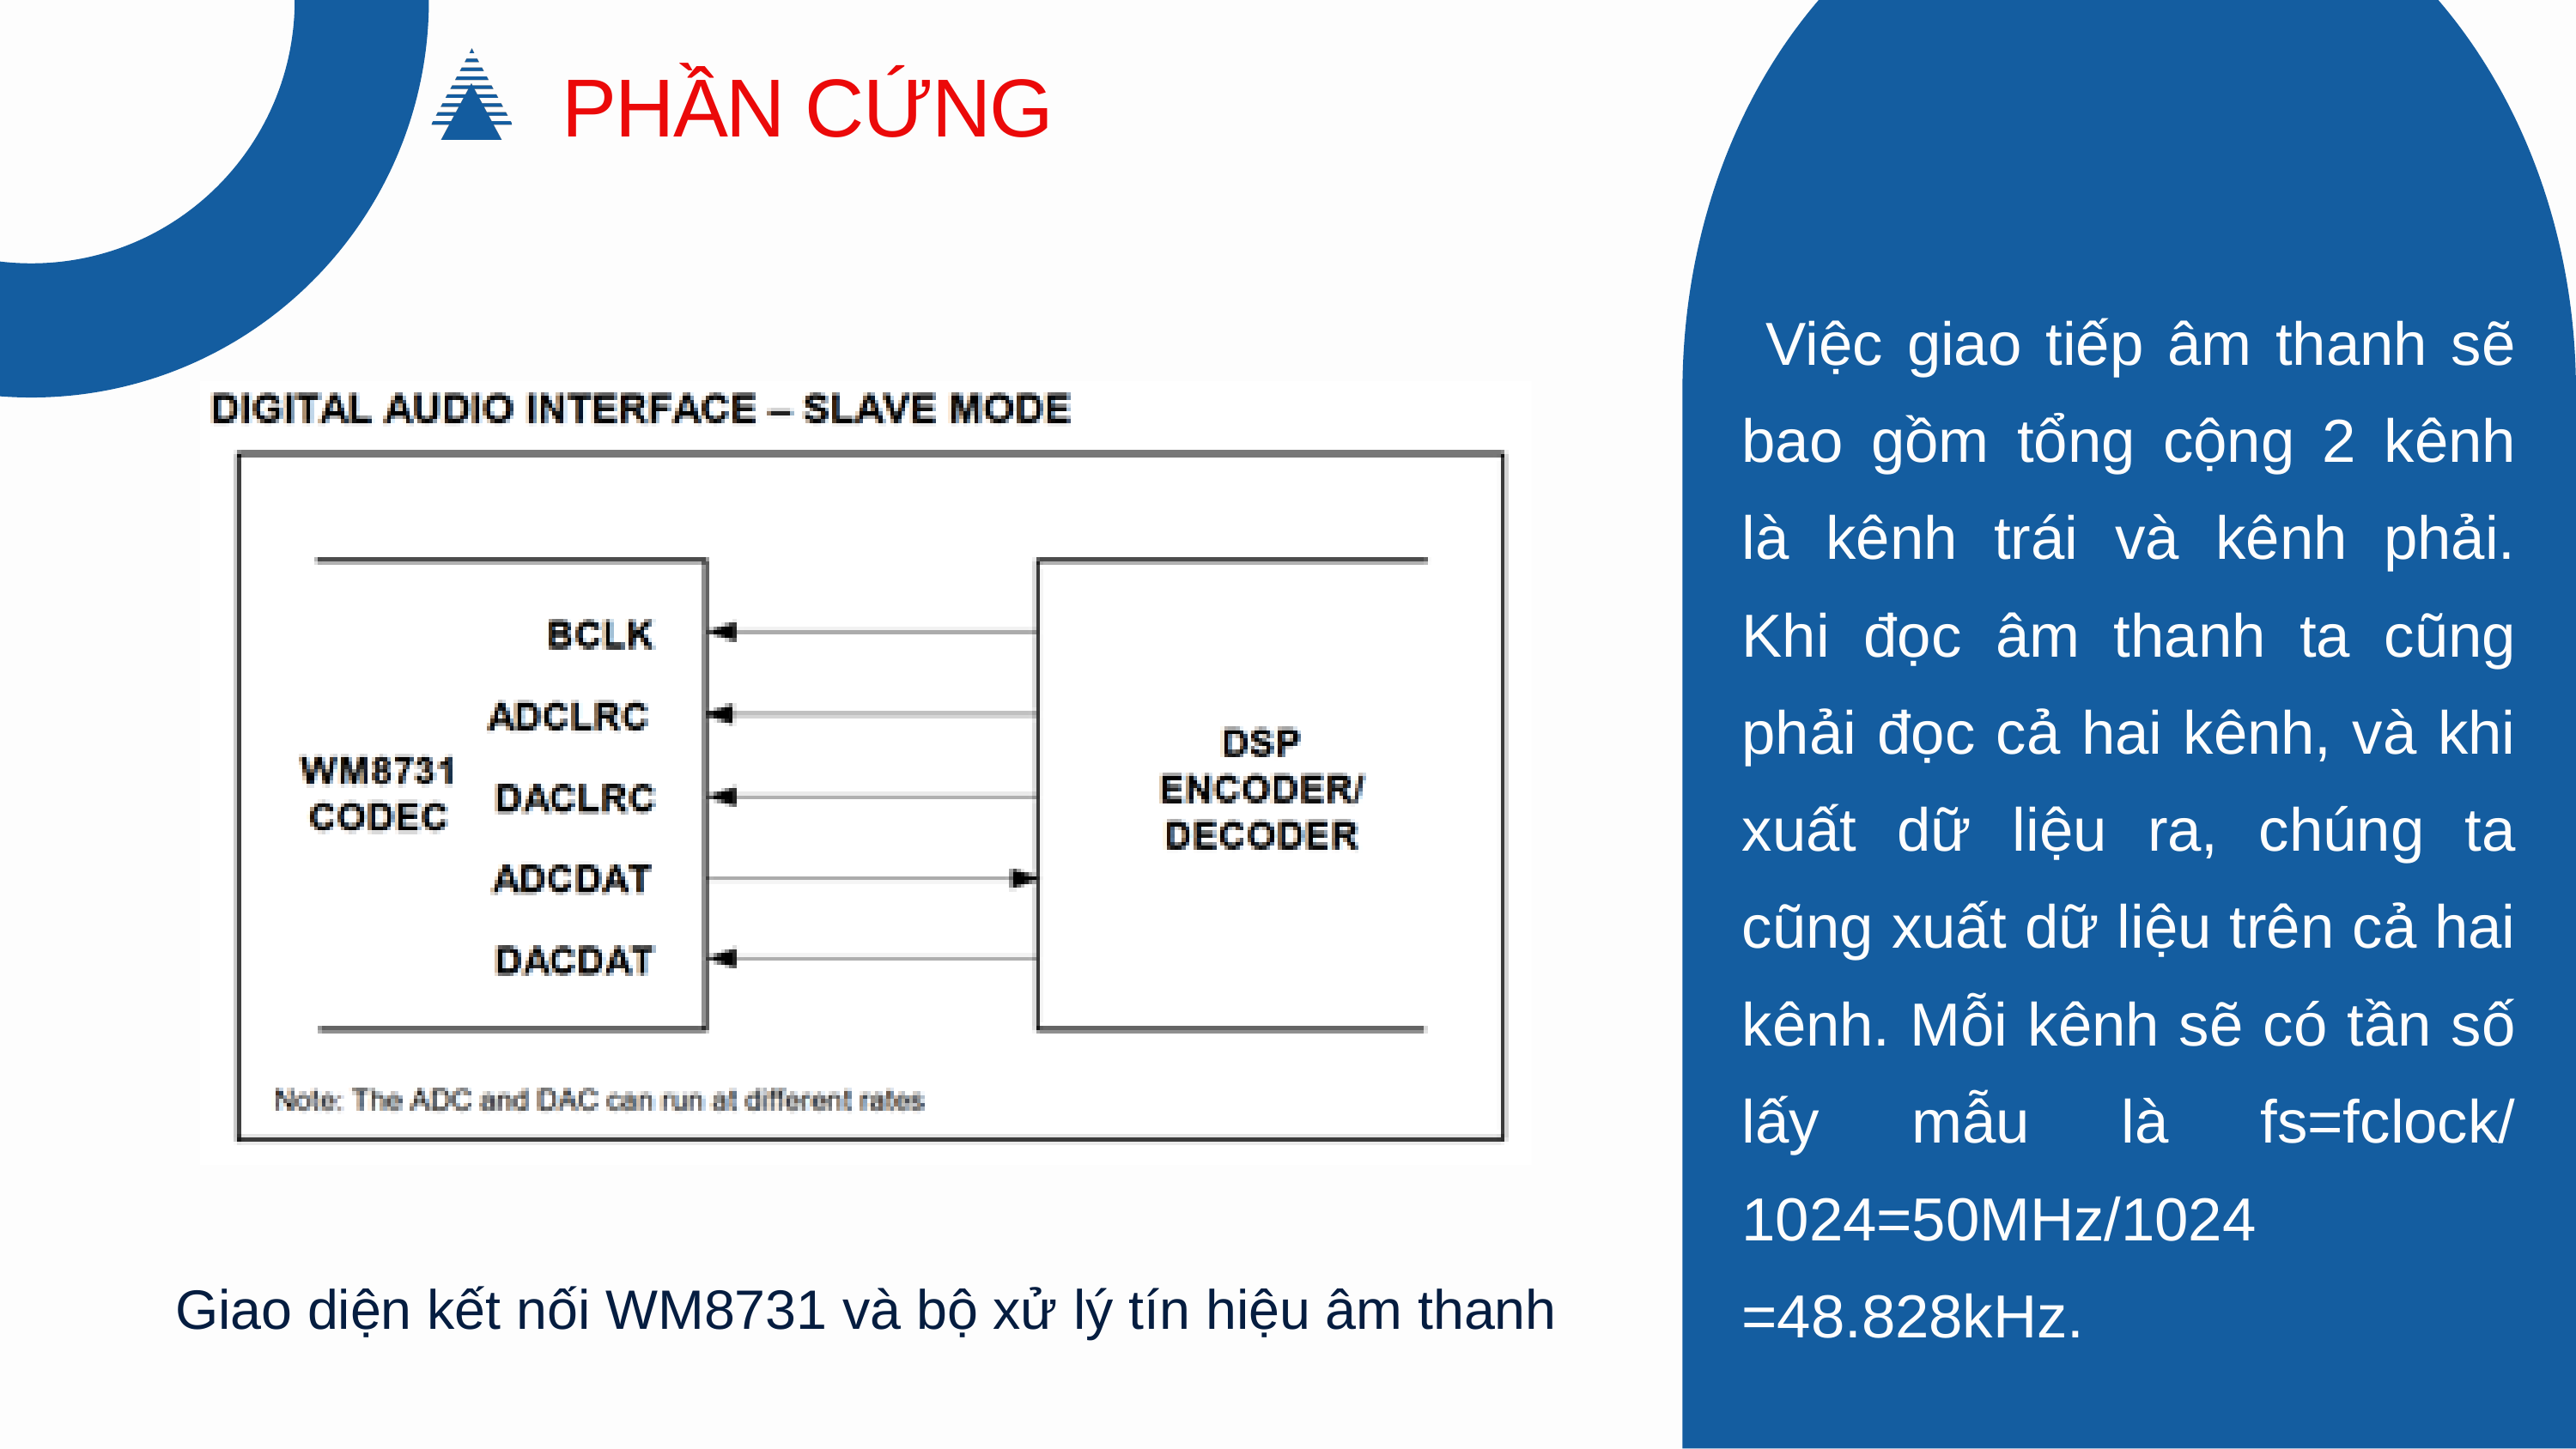

PHẦN CỨNG

 Việc giao tiếp âm thanh sẽ bao gồm tổng cộng 2 kênh là kênh trái và kênh phải. Khi đọc âm thanh ta cũng phải đọc cả hai kênh, và khi xuất dữ liệu ra, chúng ta cũng xuất dữ liệu trên cả hai kênh. Mỗi kênh sẽ có tần số lấy mẫu là fs=fclock/ 1024=50MHz/1024 =48.828kHz.

Giao diện kết nối WM8731 và bộ xử lý tín hiệu âm thanh